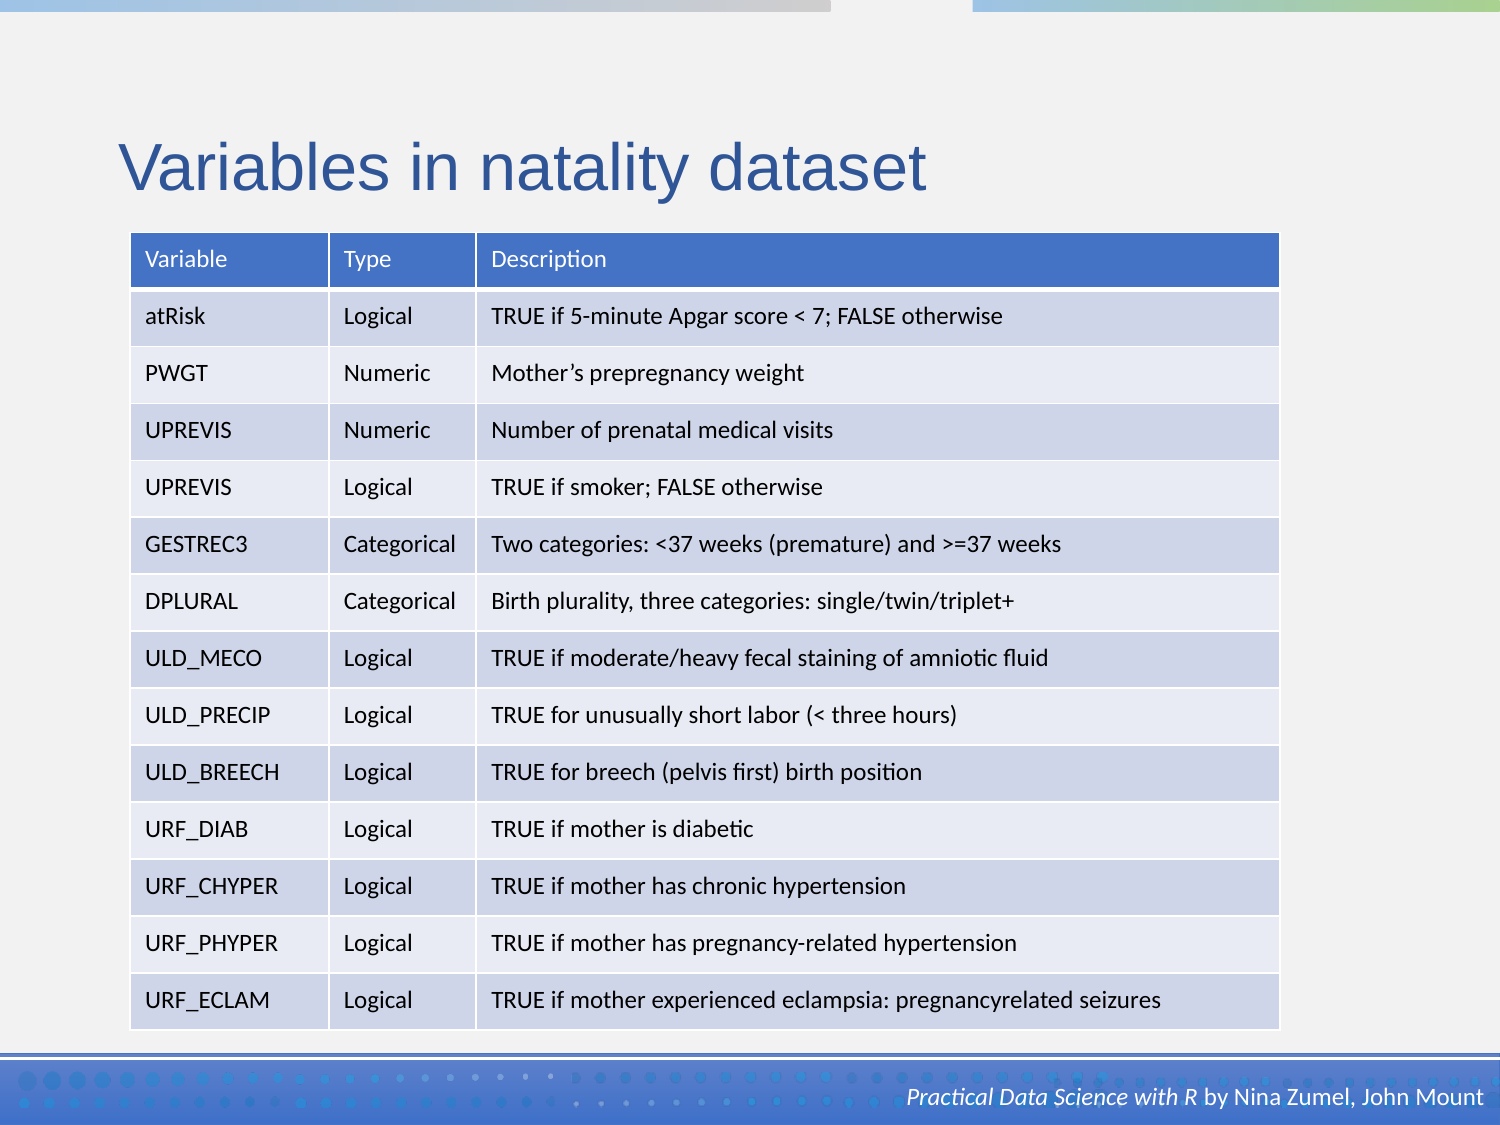

# Variables in natality dataset
| Variable | Type | Description |
| --- | --- | --- |
| atRisk | Logical | TRUE if 5-minute Apgar score < 7; FALSE otherwise |
| PWGT | Numeric | Mother’s prepregnancy weight |
| UPREVIS | Numeric | Number of prenatal medical visits |
| UPREVIS | Logical | TRUE if smoker; FALSE otherwise |
| GESTREC3 | Categorical | Two categories: <37 weeks (premature) and >=37 weeks |
| DPLURAL | Categorical | Birth plurality, three categories: single/twin/triplet+ |
| ULD\_MECO | Logical | TRUE if moderate/heavy fecal staining of amniotic fluid |
| ULD\_PRECIP | Logical | TRUE for unusually short labor (< three hours) |
| ULD\_BREECH | Logical | TRUE for breech (pelvis first) birth position |
| URF\_DIAB | Logical | TRUE if mother is diabetic |
| URF\_CHYPER | Logical | TRUE if mother has chronic hypertension |
| URF\_PHYPER | Logical | TRUE if mother has pregnancy-related hypertension |
| URF\_ECLAM | Logical | TRUE if mother experienced eclampsia: pregnancyrelated seizures |
Practical Data Science with R by Nina Zumel, John Mount